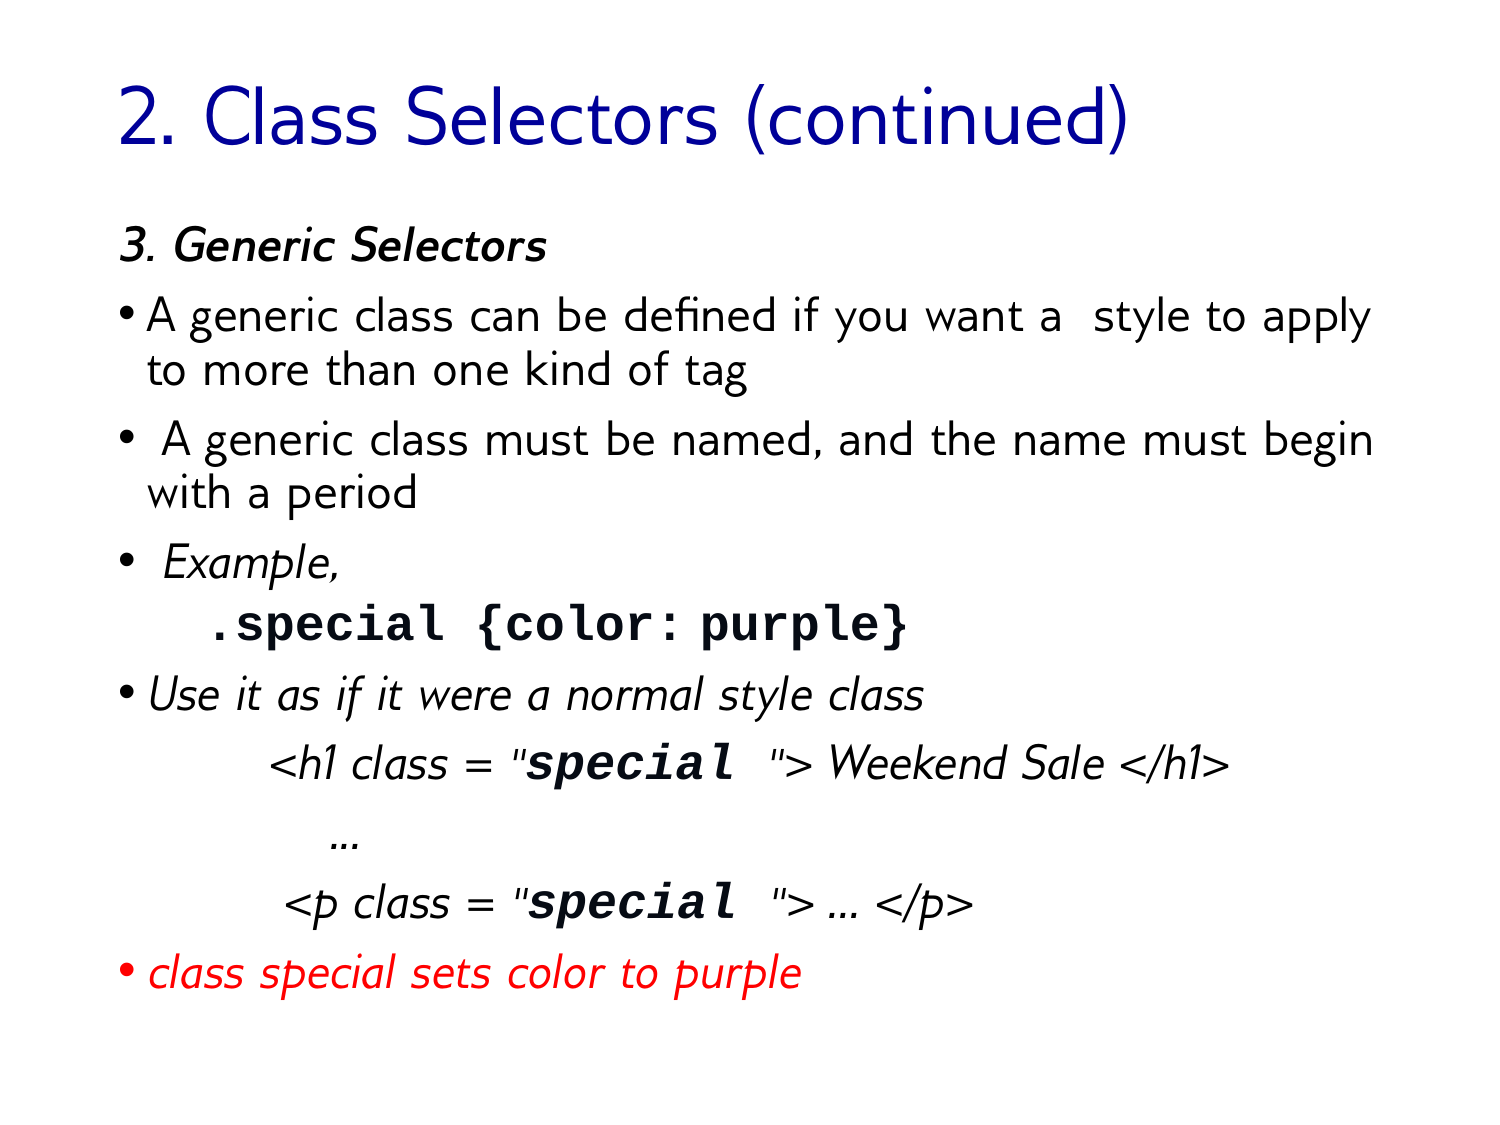

# 2. Class Selectors (continued)
3. Generic Selectors
A generic class can be defined if you want a  style to apply to more than one kind of tag
 A generic class must be named, and the name must begin with a period
 Example,
.special {color: purple}
Use it as if it were a normal style class
	<h1 class = "special "> Weekend Sale </h1>
	    ...
	 <p class = "special "> … </p>
class special sets color to purple